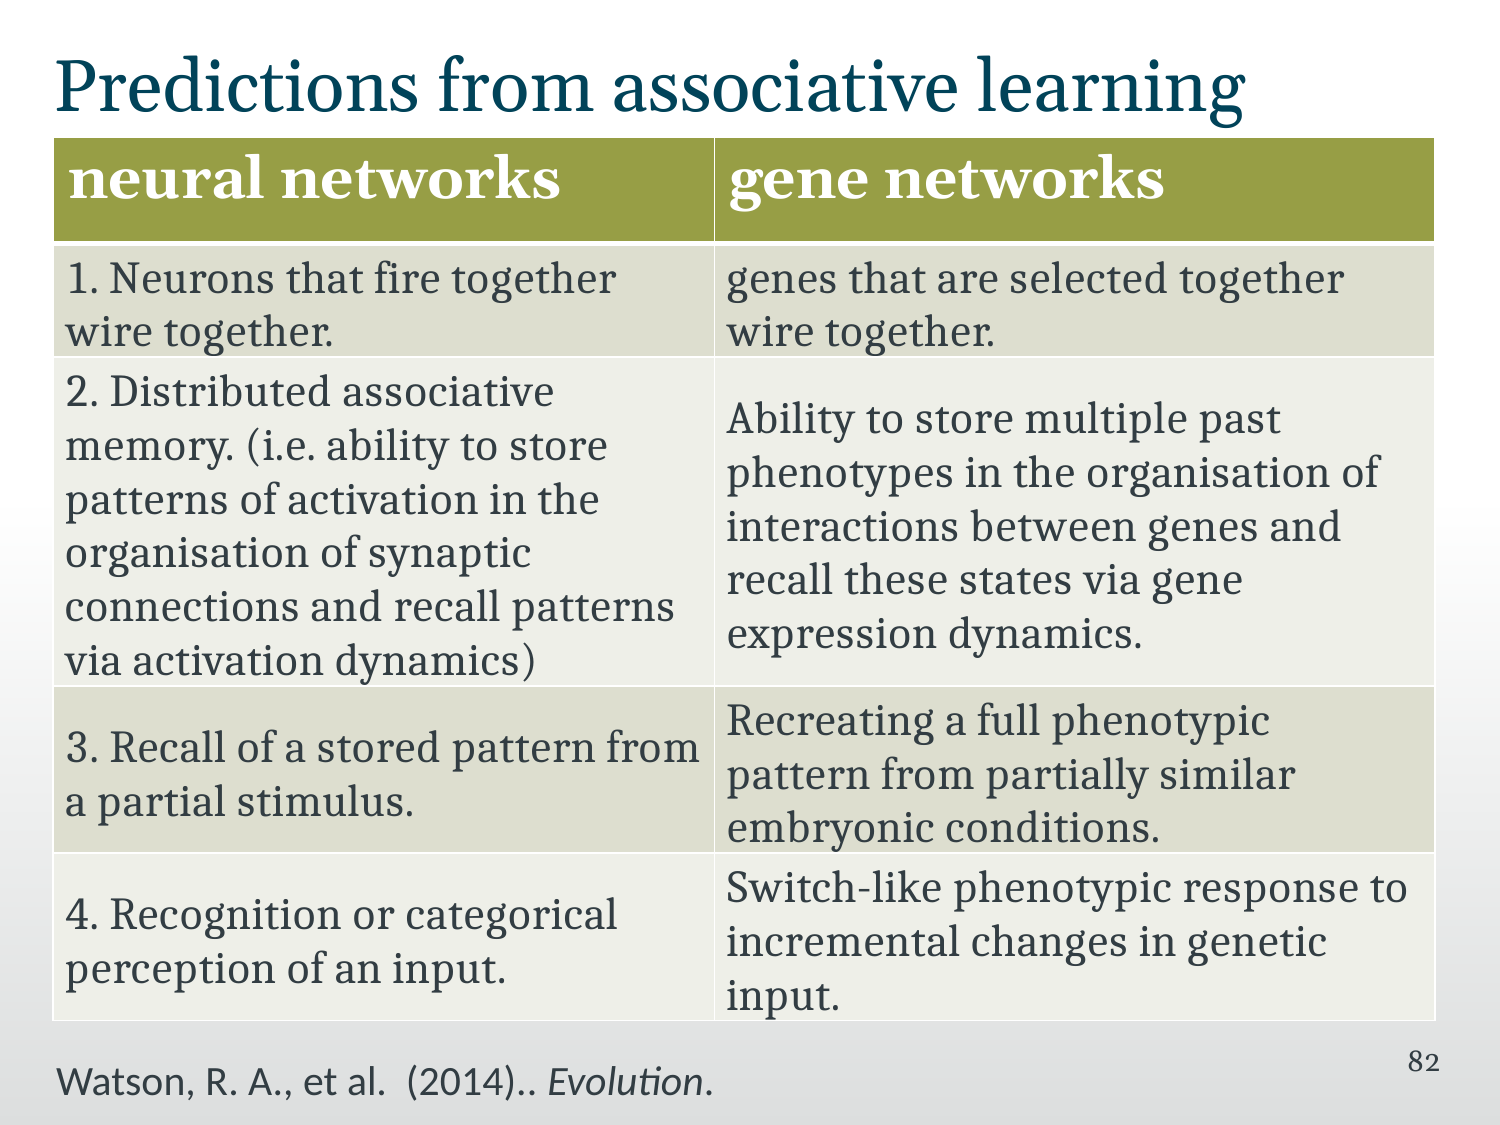

# Predictions from associative learning
| neural networks | gene networks |
| --- | --- |
| 1. Neurons that fire together wire together. | genes that are selected together wire together. |
| 2. Distributed associative memory. (i.e. ability to store patterns of activation in the organisation of synaptic connections and recall patterns via activation dynamics) | Ability to store multiple past phenotypes in the organisation of interactions between genes and recall these states via gene expression dynamics. |
| 3. Recall of a stored pattern from a partial stimulus. | Recreating a full phenotypic pattern from partially similar embryonic conditions. |
| 4. Recognition or categorical perception of an input. | Switch-like phenotypic response to incremental changes in genetic input. |
82
Watson, R. A., et al.  (2014).. Evolution.